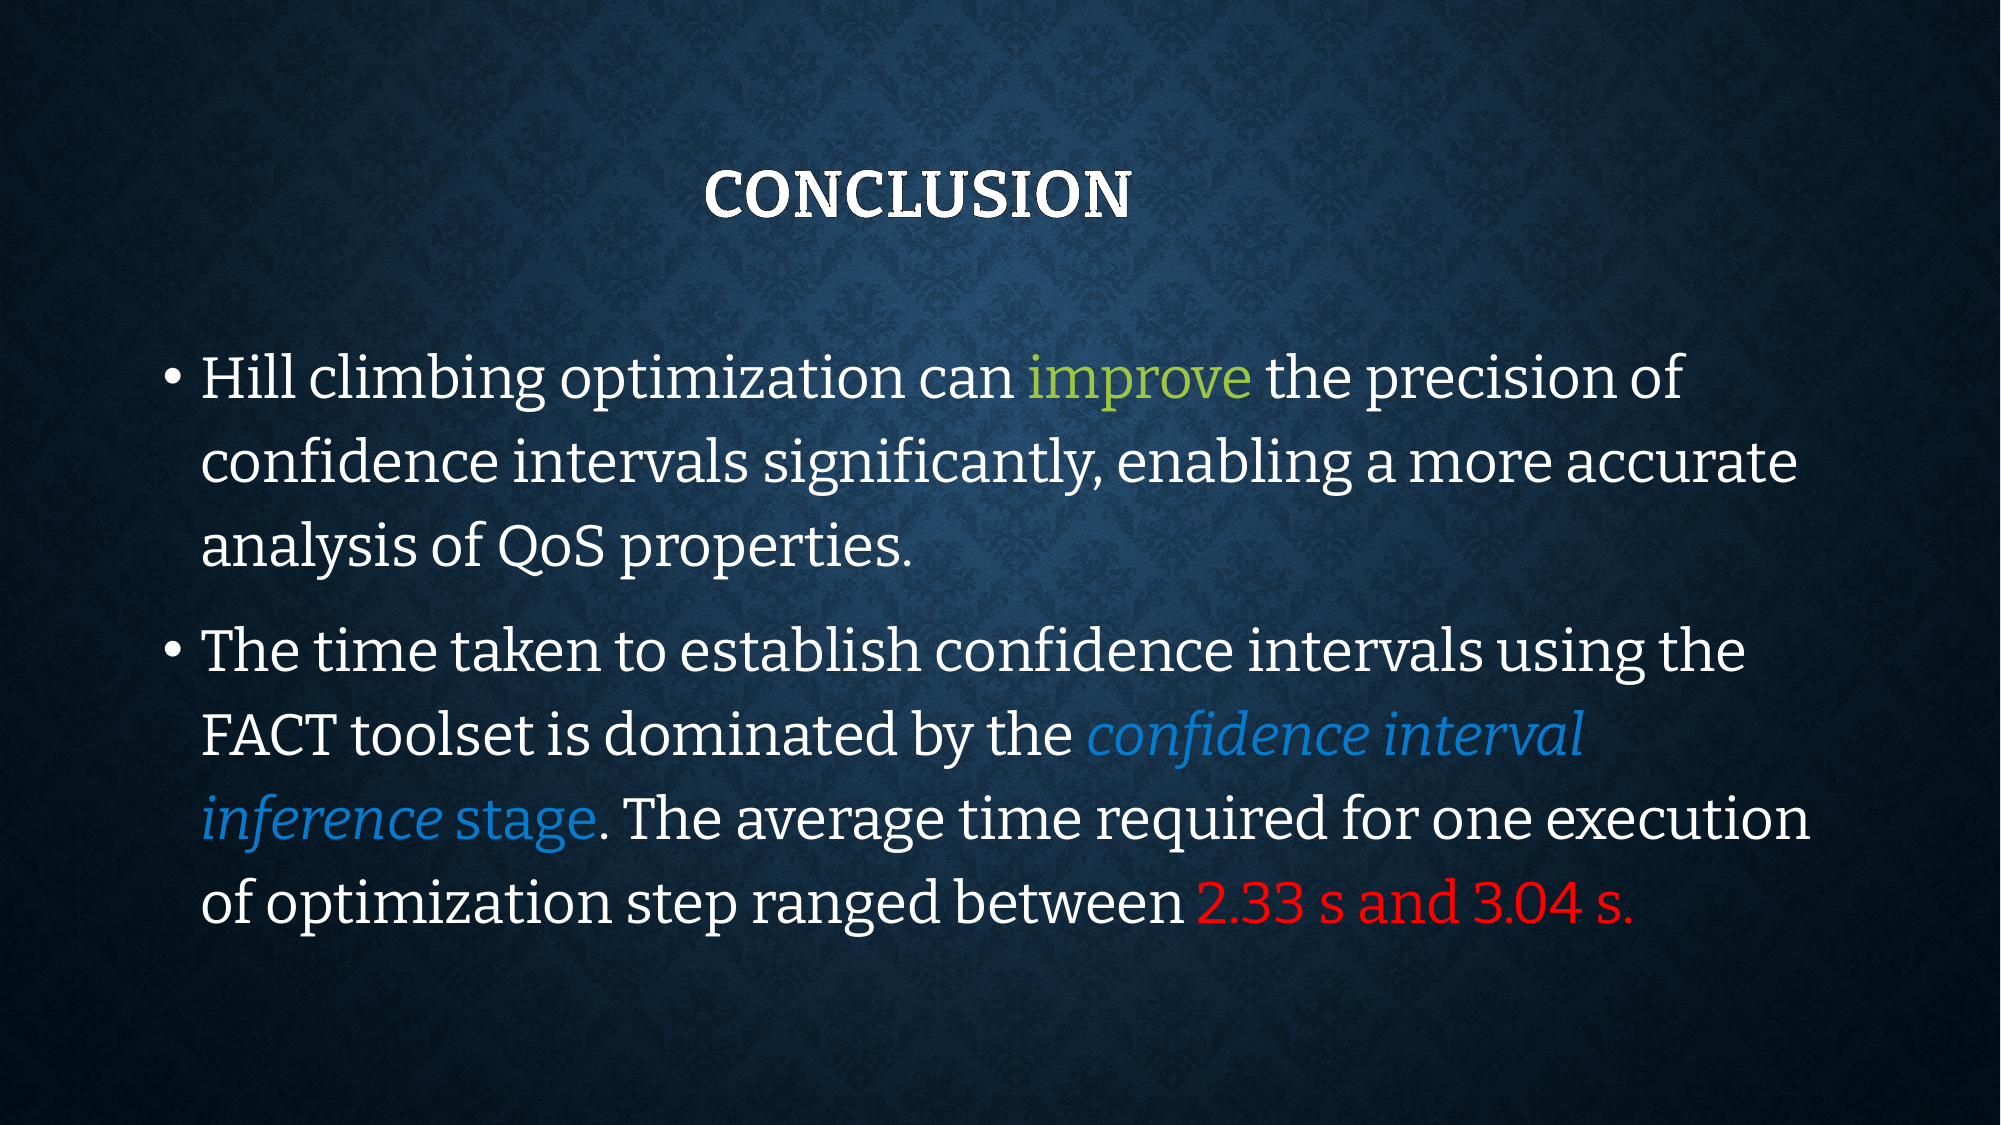

CONCLUSION
Hill climbing optimization can improve the precision of confidence intervals significantly, enabling a more accurate analysis of QoS properties.
The time taken to establish confidence intervals using the FACT toolset is dominated by the confidence interval inference stage. The average time required for one execution of optimization step ranged between 2.33 s and 3.04 s.